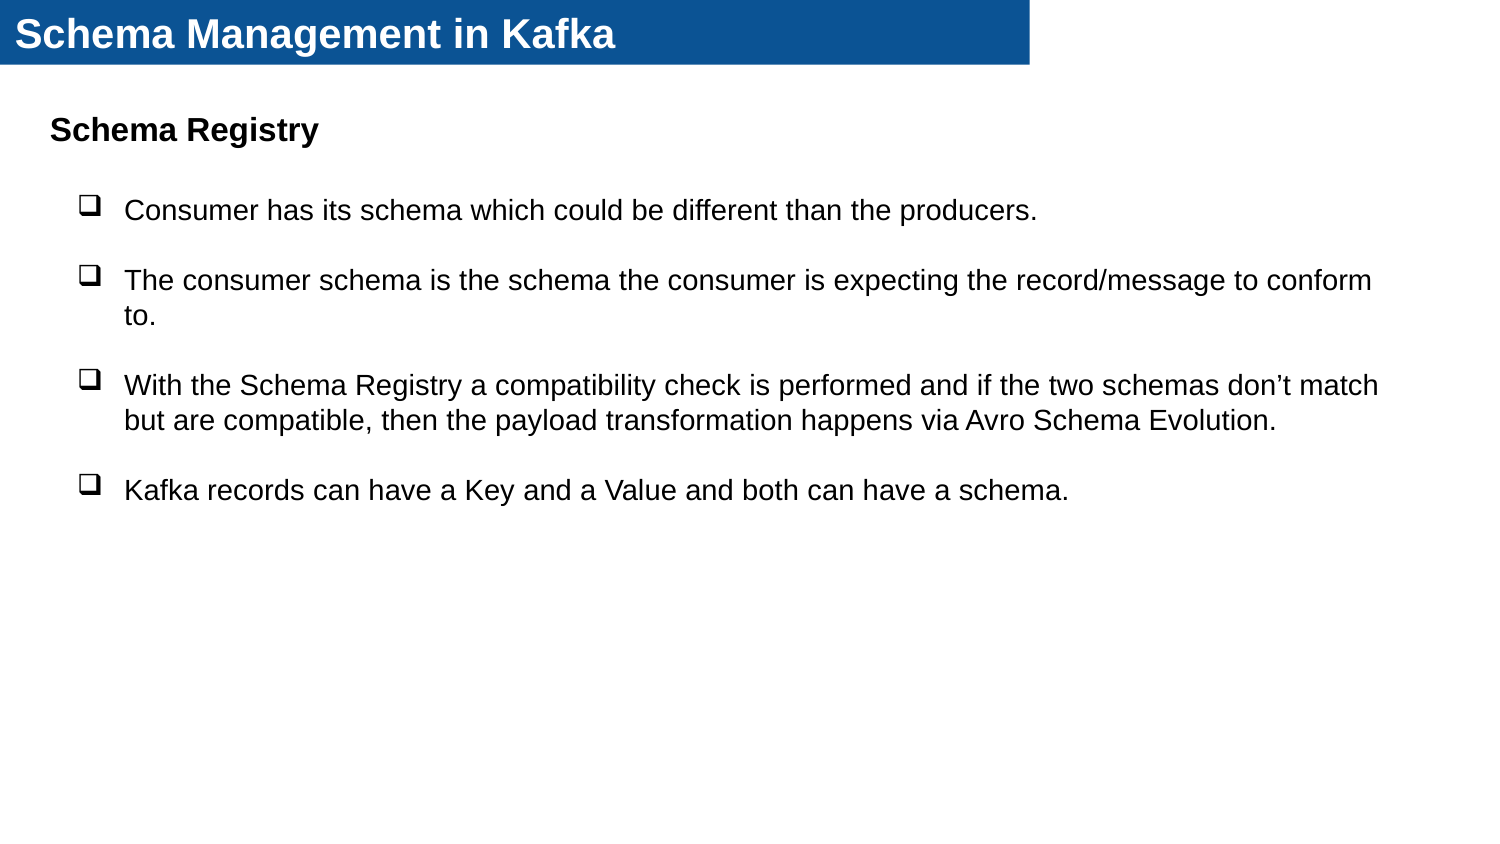

Schema Management in Kafka

Schema Registry
Consumer has its schema which could be different than the producers.

The consumer schema is the schema the consumer is expecting the record/message to conform to.

With the Schema Registry a compatibility check is performed and if the two schemas don’t match but are compatible, then the payload transformation happens via Avro Schema Evolution.

Kafka records can have a Key and a Value and both can have a schema.